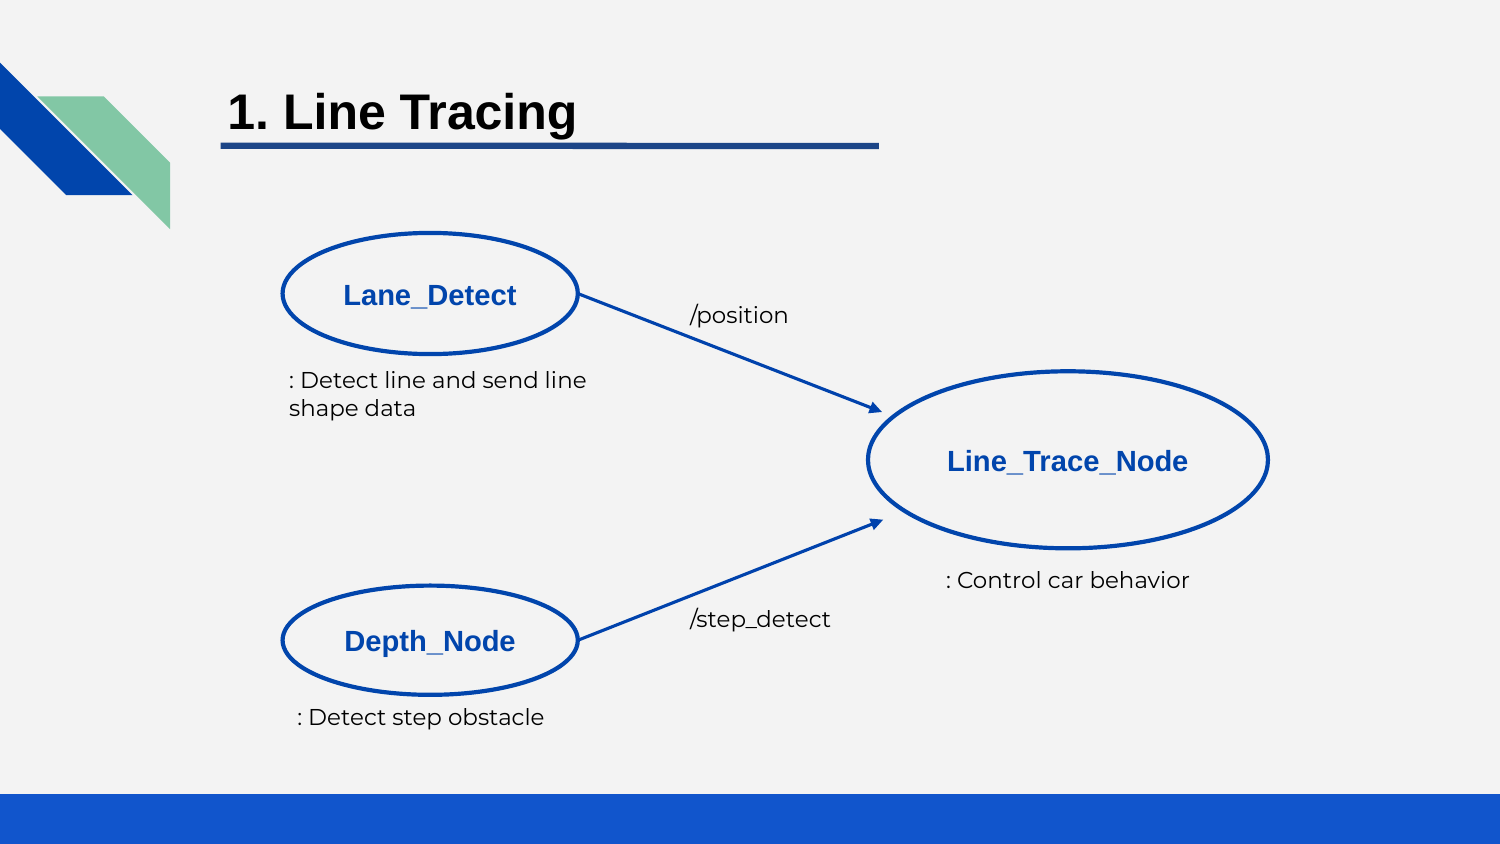

1. Line Tracing
Lane_Detect

/position
: Detect line and send line shape data
Line_Trace_Node

: Control car behavior
Depth_Node
/step_detect
: Detect step obstacle